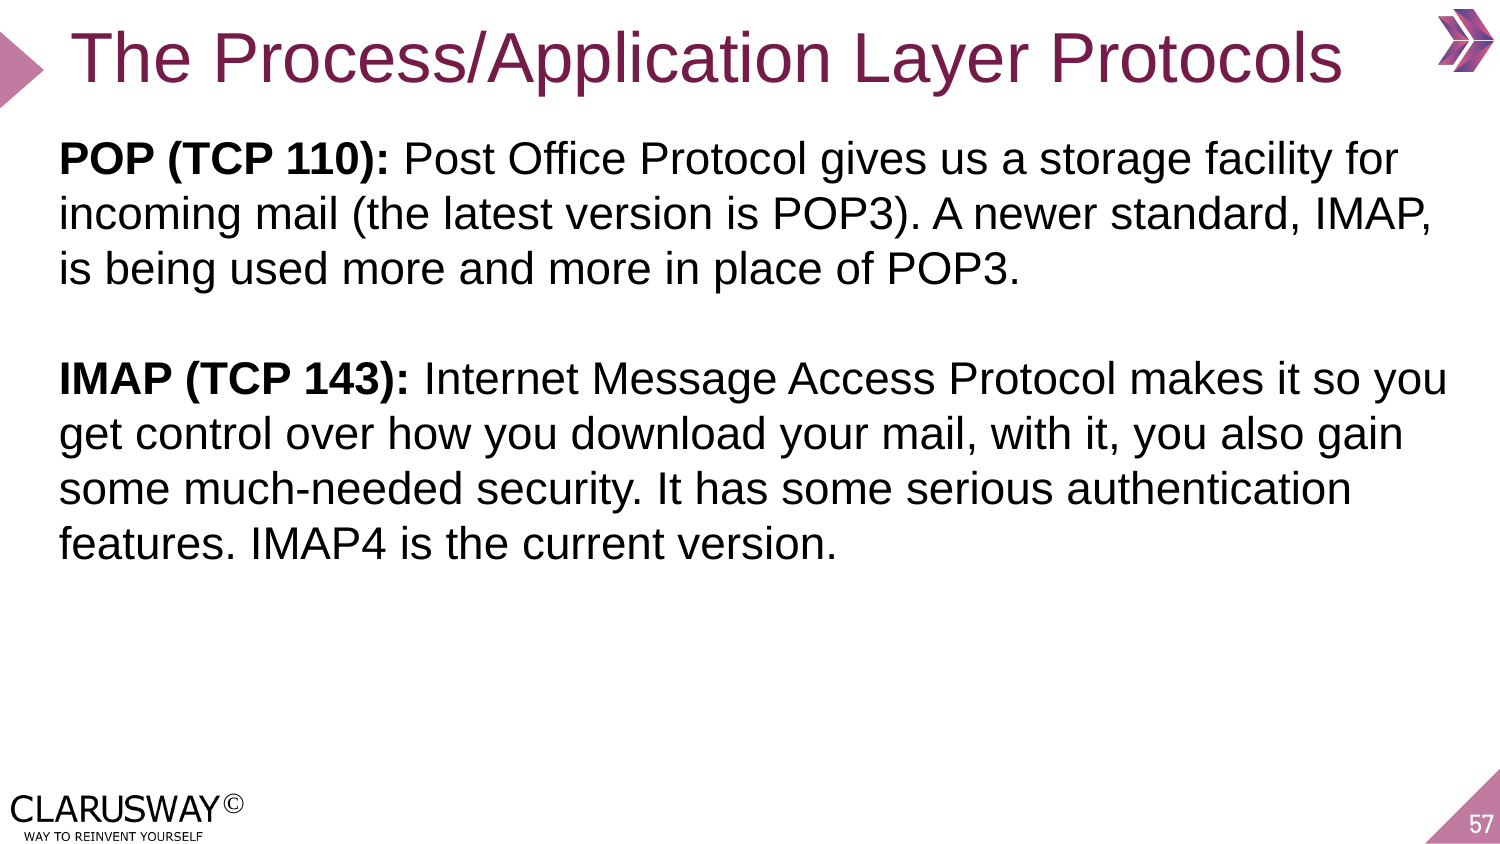

# The Process/Application Layer Protocols

POP (TCP 110): Post Office Protocol gives us a storage facility for incoming mail (the latest version is POP3). A newer standard, IMAP, is being used more and more in place of POP3.

IMAP (TCP 143): Internet Message Access Protocol makes it so you get control over how you download your mail, with it, you also gain some much-needed security. It has some serious authentication features. IMAP4 is the current version.
57